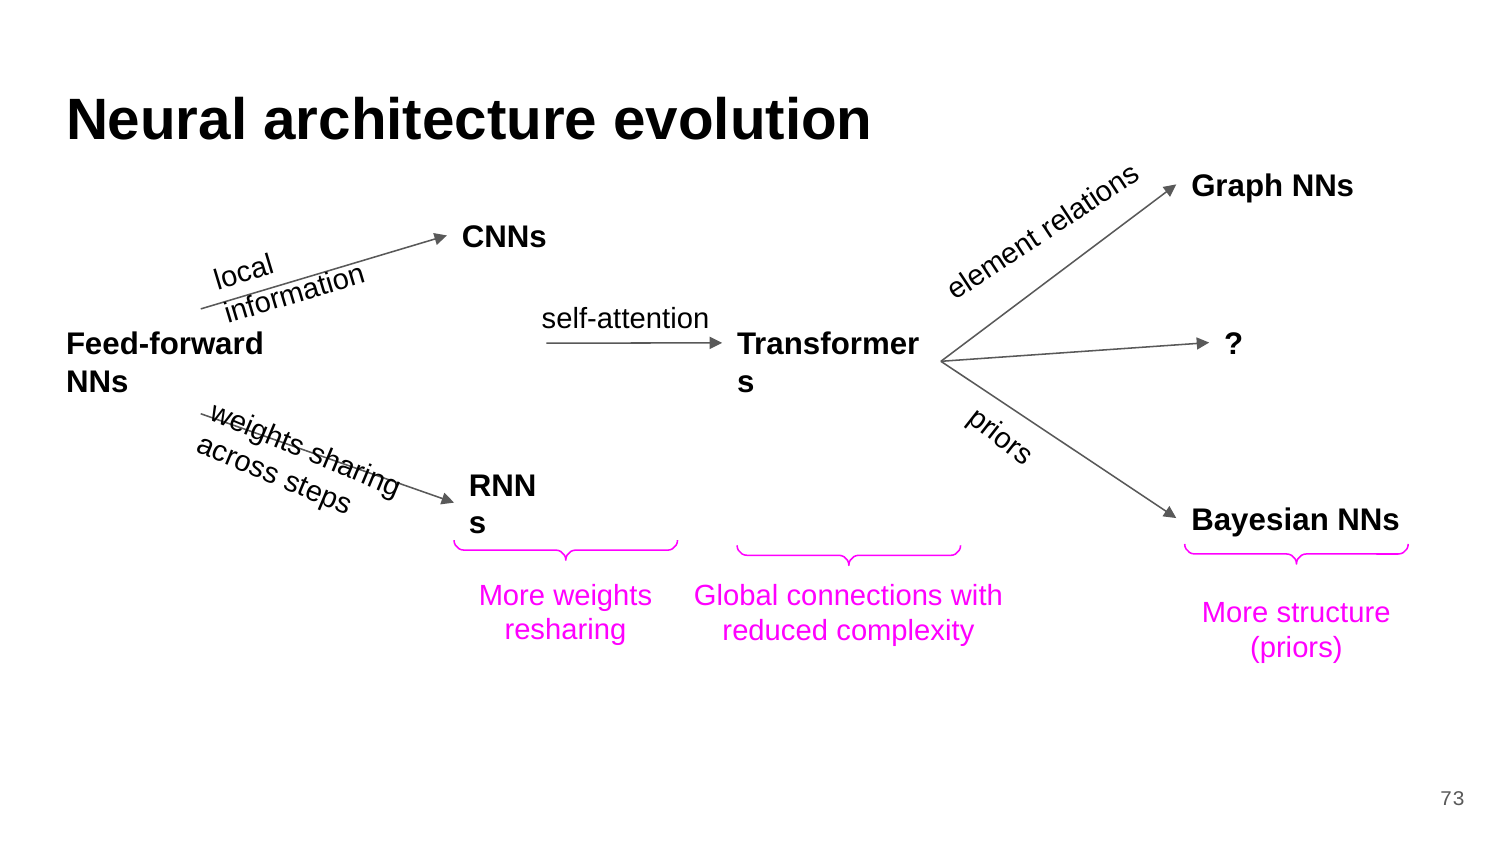

# Neural architecture evolution
Graph NNs
element relations
CNNs
local information
self-attention
Feed-forward NNs
Transformers
?
priors
weights sharing across steps

RNNs
Bayesian NNs
More weights resharing
Global connections with reduced complexity
More structure (priors)
73